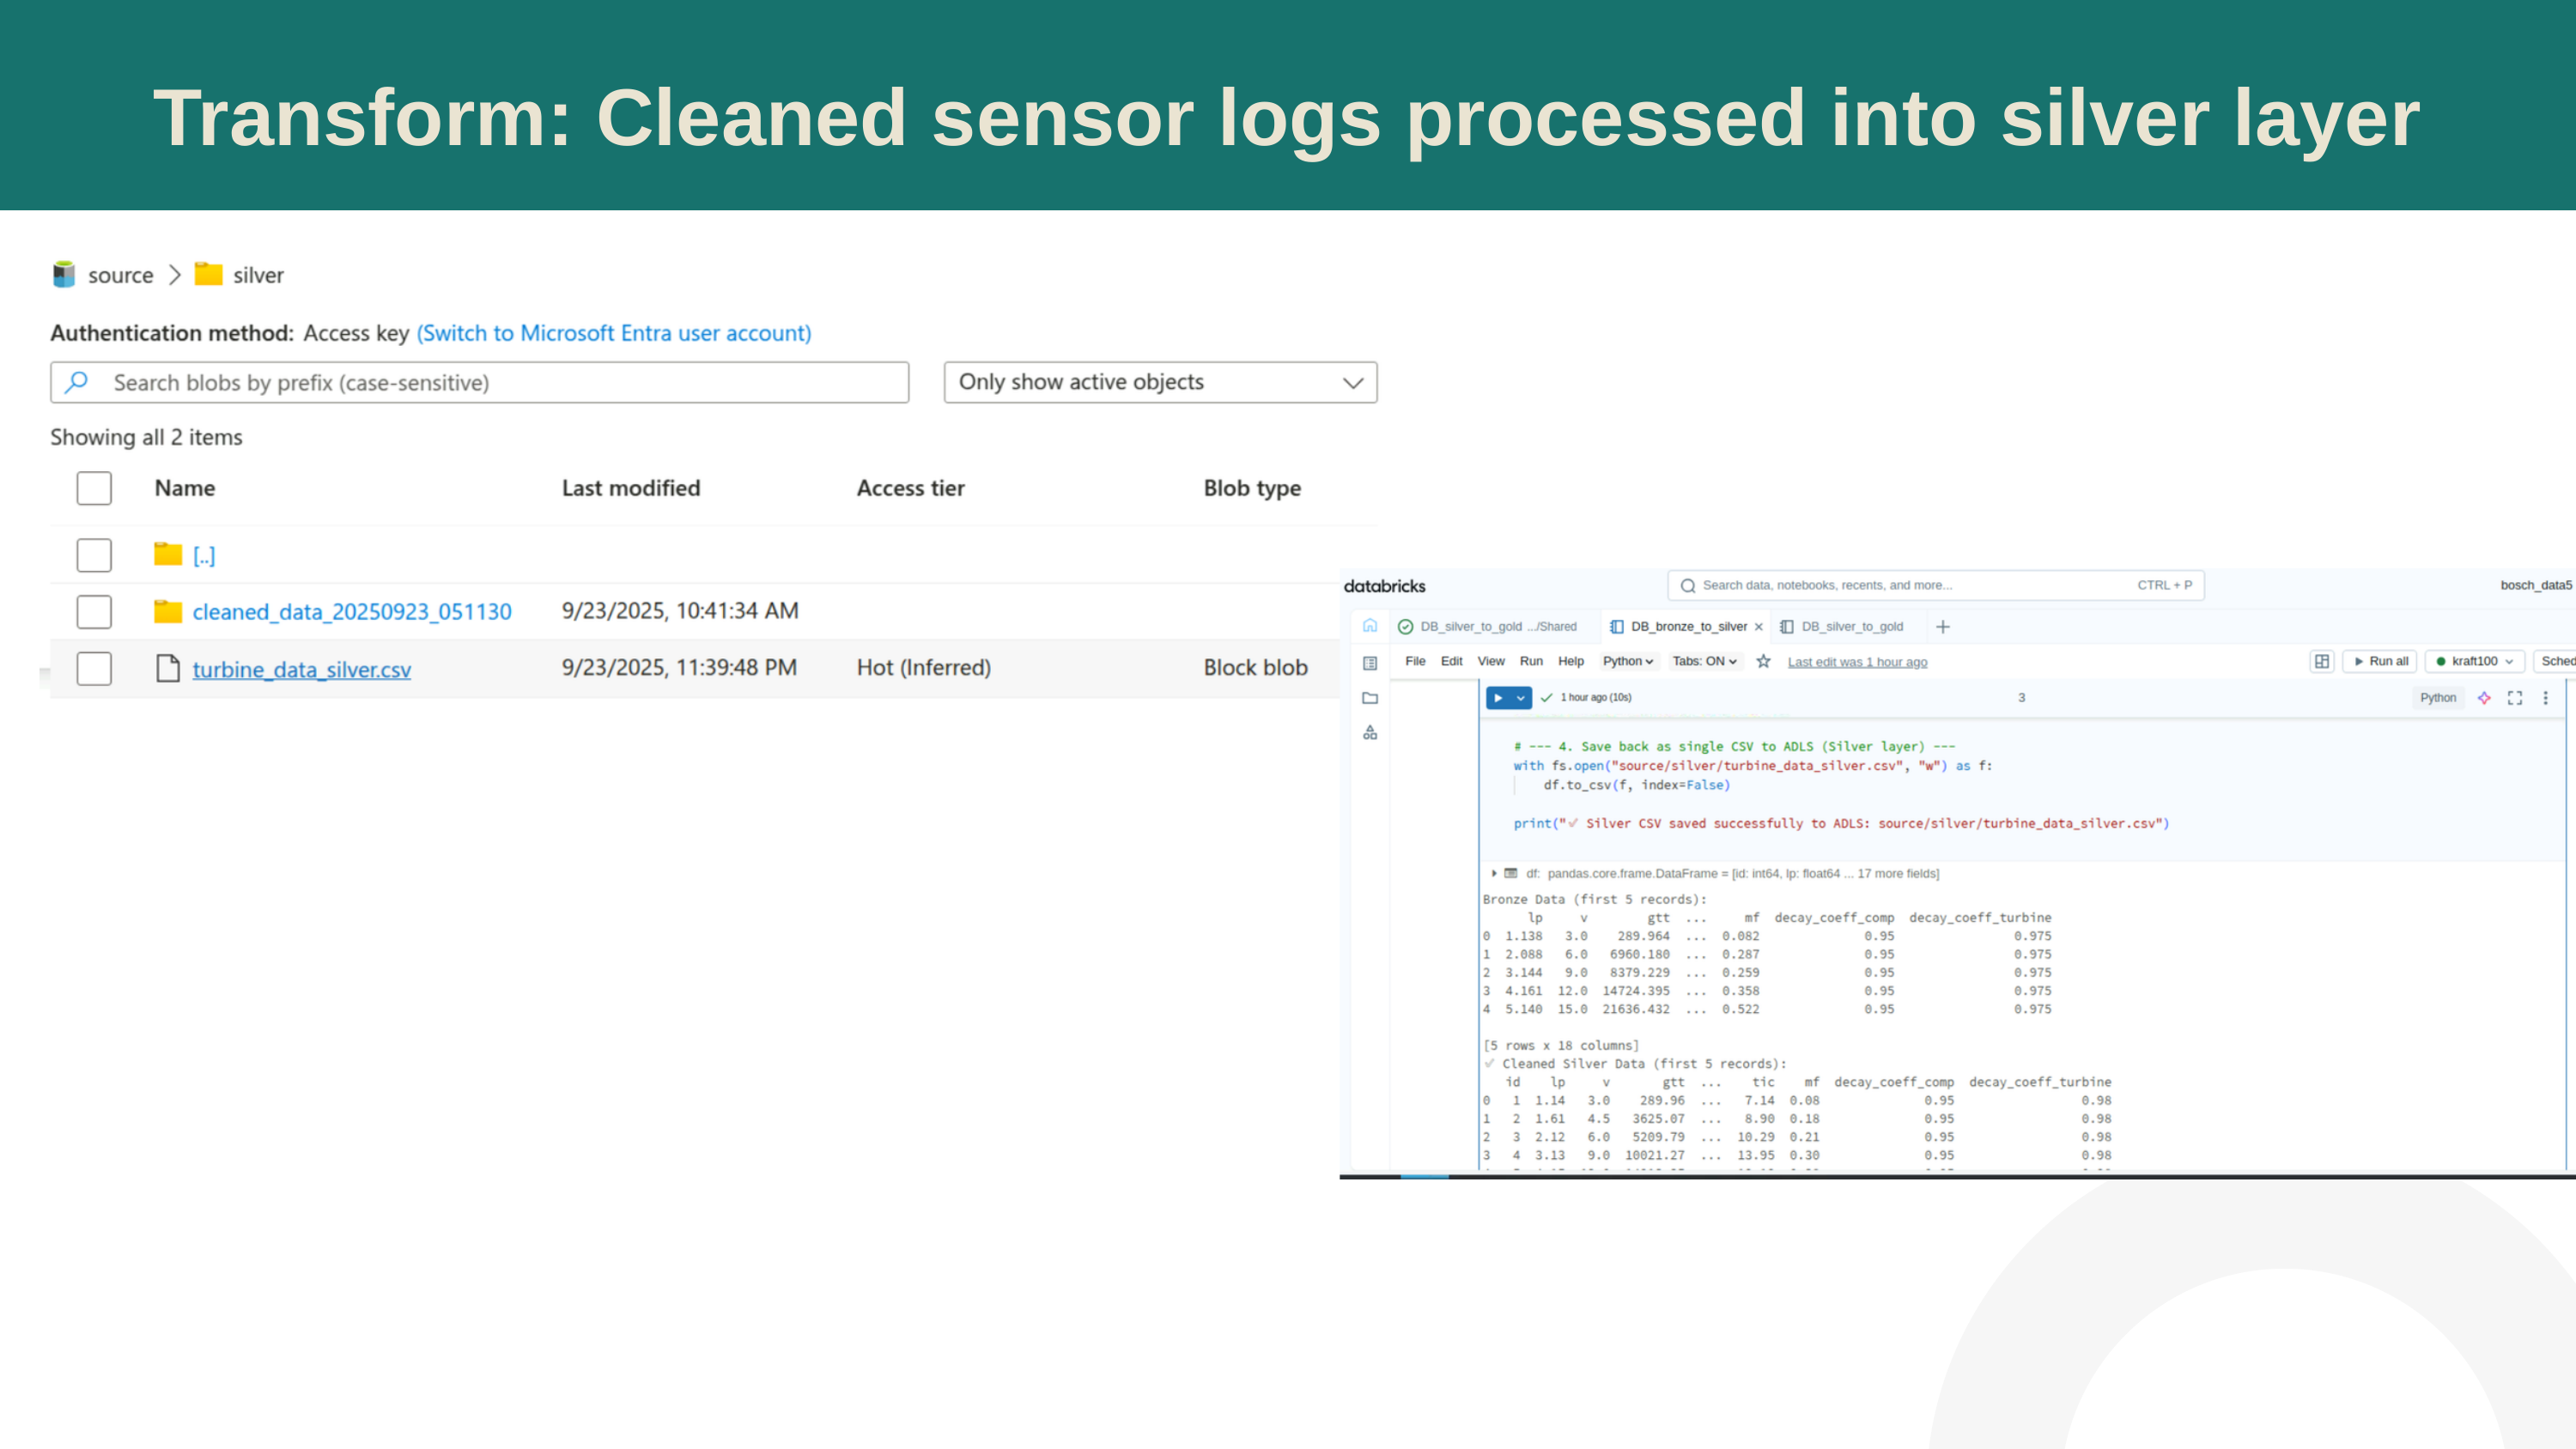

Transform: Cleaned sensor logs processed into silver layer